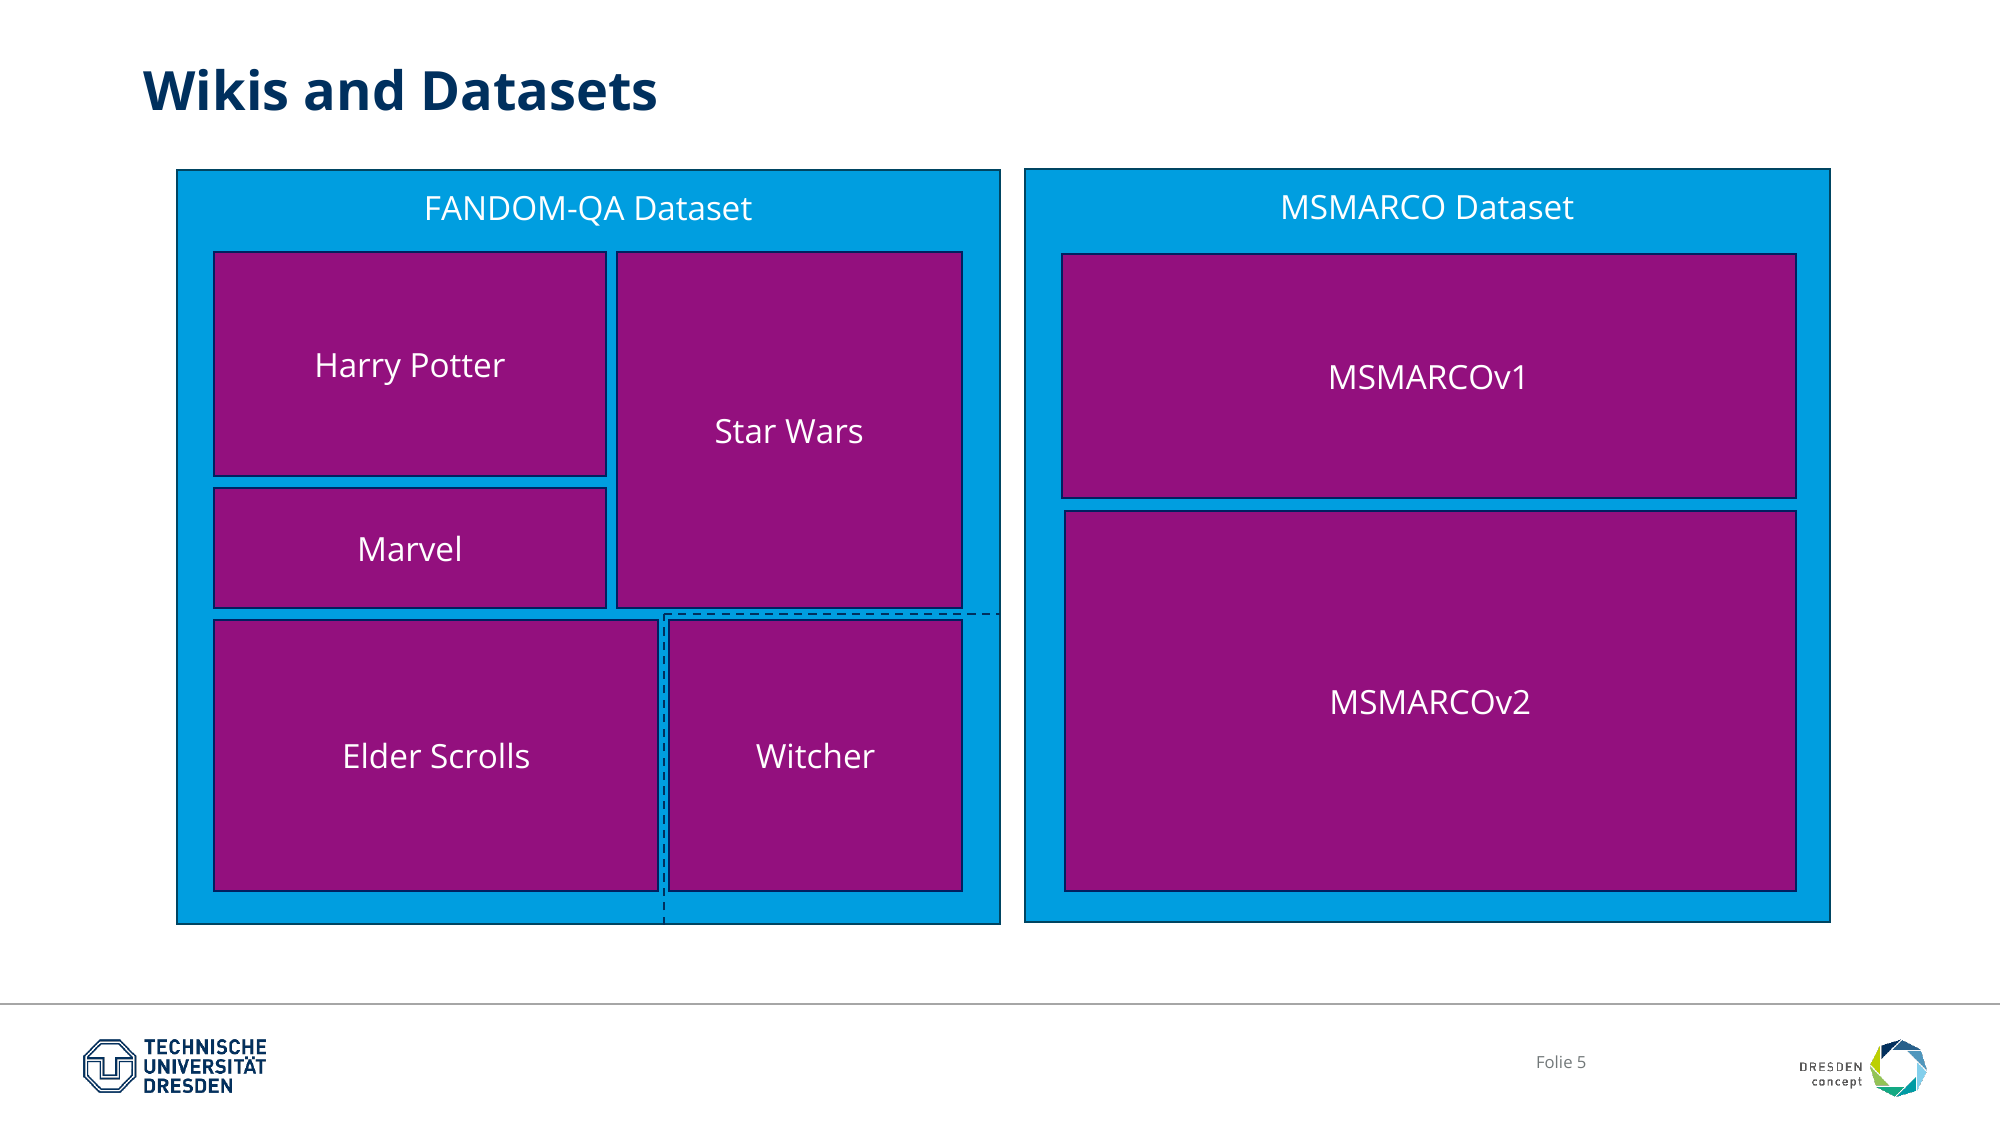

# Wikis and Datasets
MSMARCO Dataset

FANDOM-QA Dataset
Harry Potter
Star Wars
MSMARCOv1
Marvel
MSMARCOv2
Elder Scrolls
Witcher